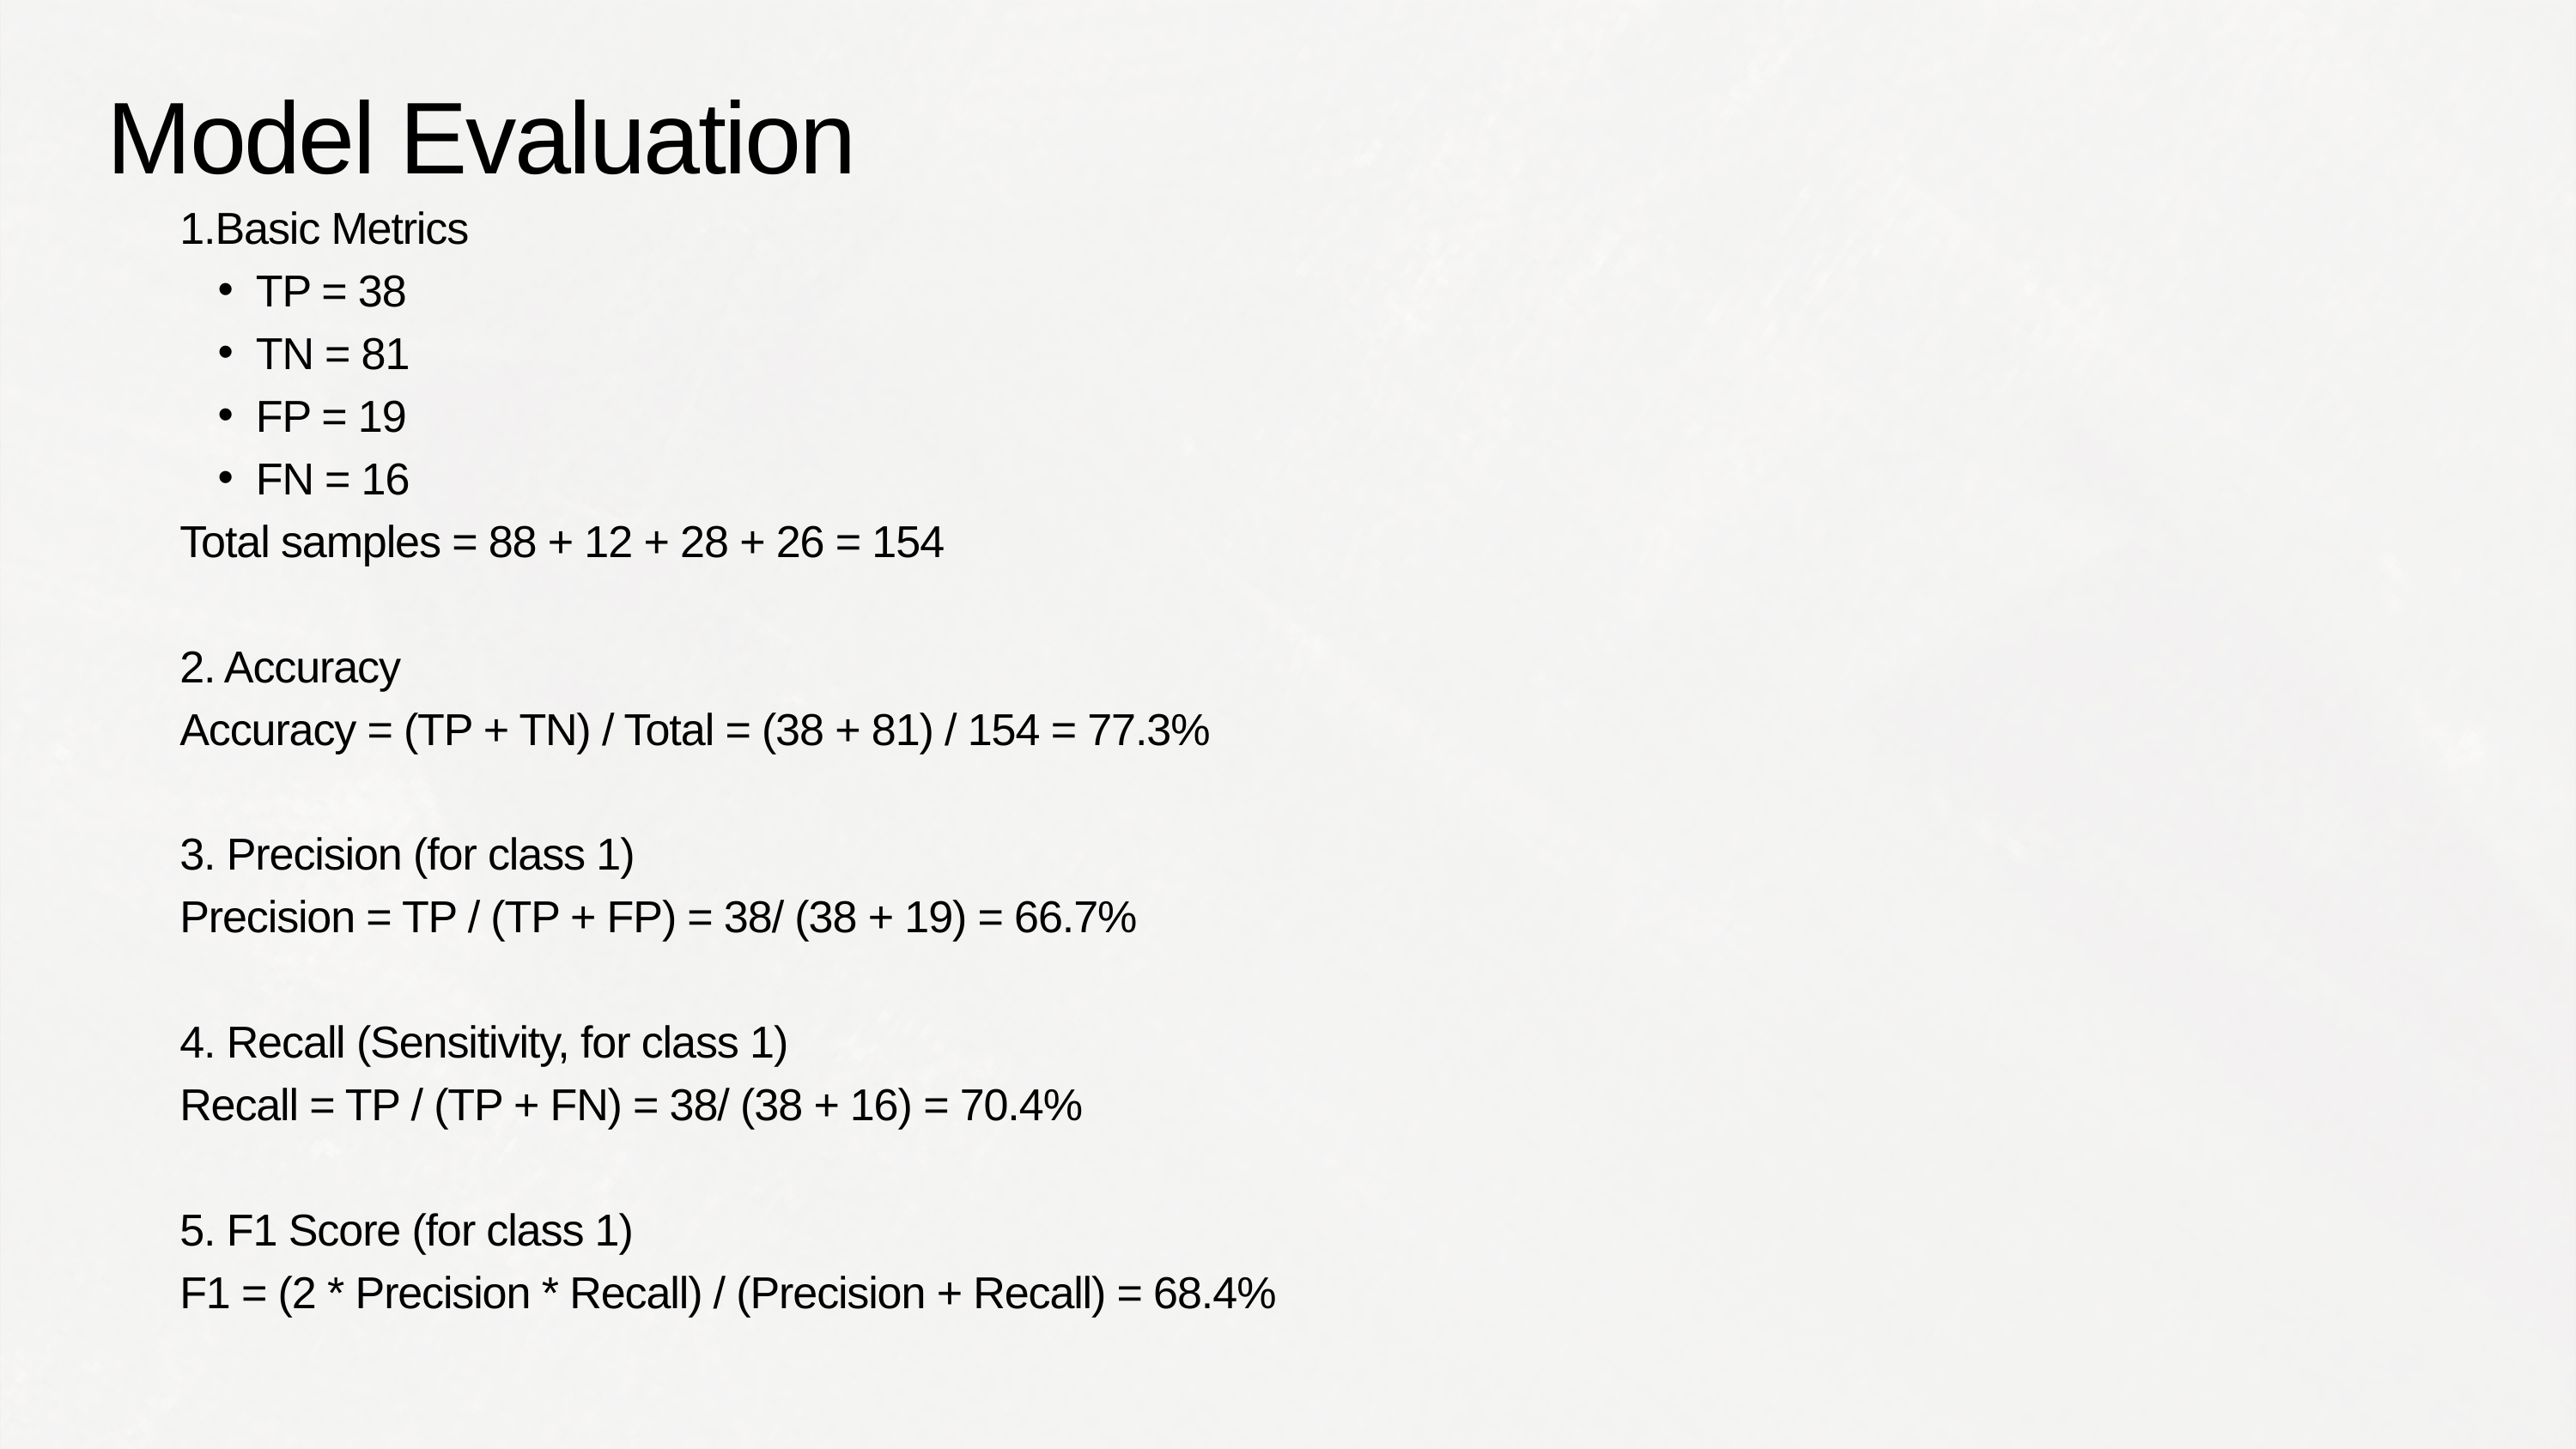

Model Evaluation​
1.Basic Metrics​
TP = 38
TN = 81​
FP = 19
FN = 16​
Total samples = 88 + 12 + 28 + 26 = 154​

2. Accuracy​
Accuracy = (TP + TN) / Total = (38 + 81) / 154 = 77.3%​
​
3. Precision (for class 1)​
Precision = TP / (TP + FP) = 38/ (38 + 19) = 66.7%​
​
4. Recall (Sensitivity, for class 1)​
Recall = TP / (TP + FN) = 38/ (38 + 16) = 70.4%​

5. F1 Score (for class 1)​
F1 = (2 * Precision * Recall) / (Precision + Recall) = 68.4%